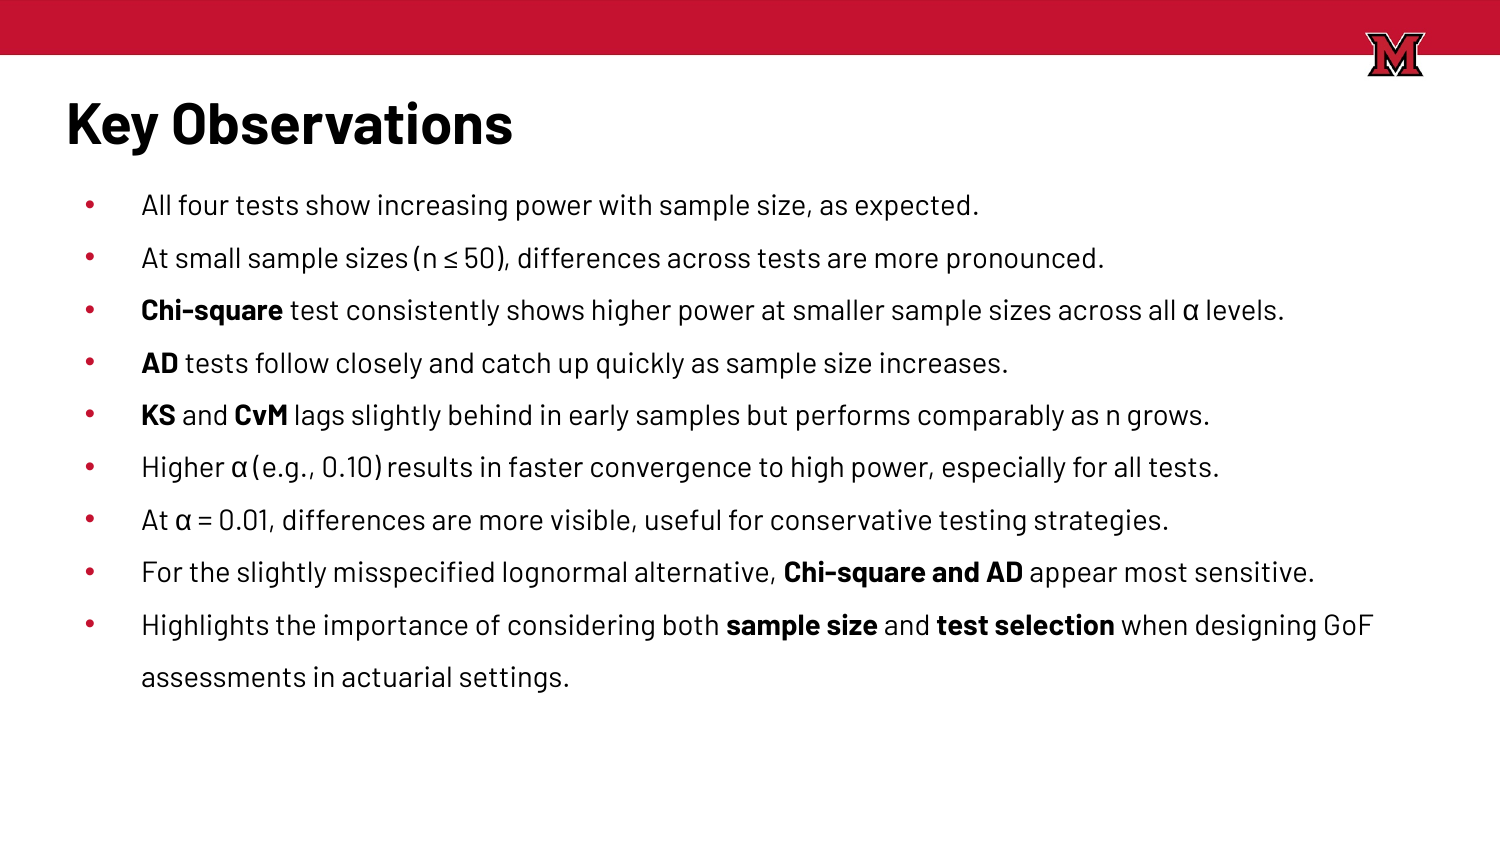

# Key Observations
All four tests show increasing power with sample size, as expected.
At small sample sizes (n ≤ 50), differences across tests are more pronounced.
Chi-square test consistently shows higher power at smaller sample sizes across all α levels.
AD tests follow closely and catch up quickly as sample size increases.
KS and CvM lags slightly behind in early samples but performs comparably as n grows.
Higher α (e.g., 0.10) results in faster convergence to high power, especially for all tests.
At α = 0.01, differences are more visible, useful for conservative testing strategies.
For the slightly misspecified lognormal alternative, Chi-square and AD appear most sensitive.
Highlights the importance of considering both sample size and test selection when designing GoF assessments in actuarial settings.